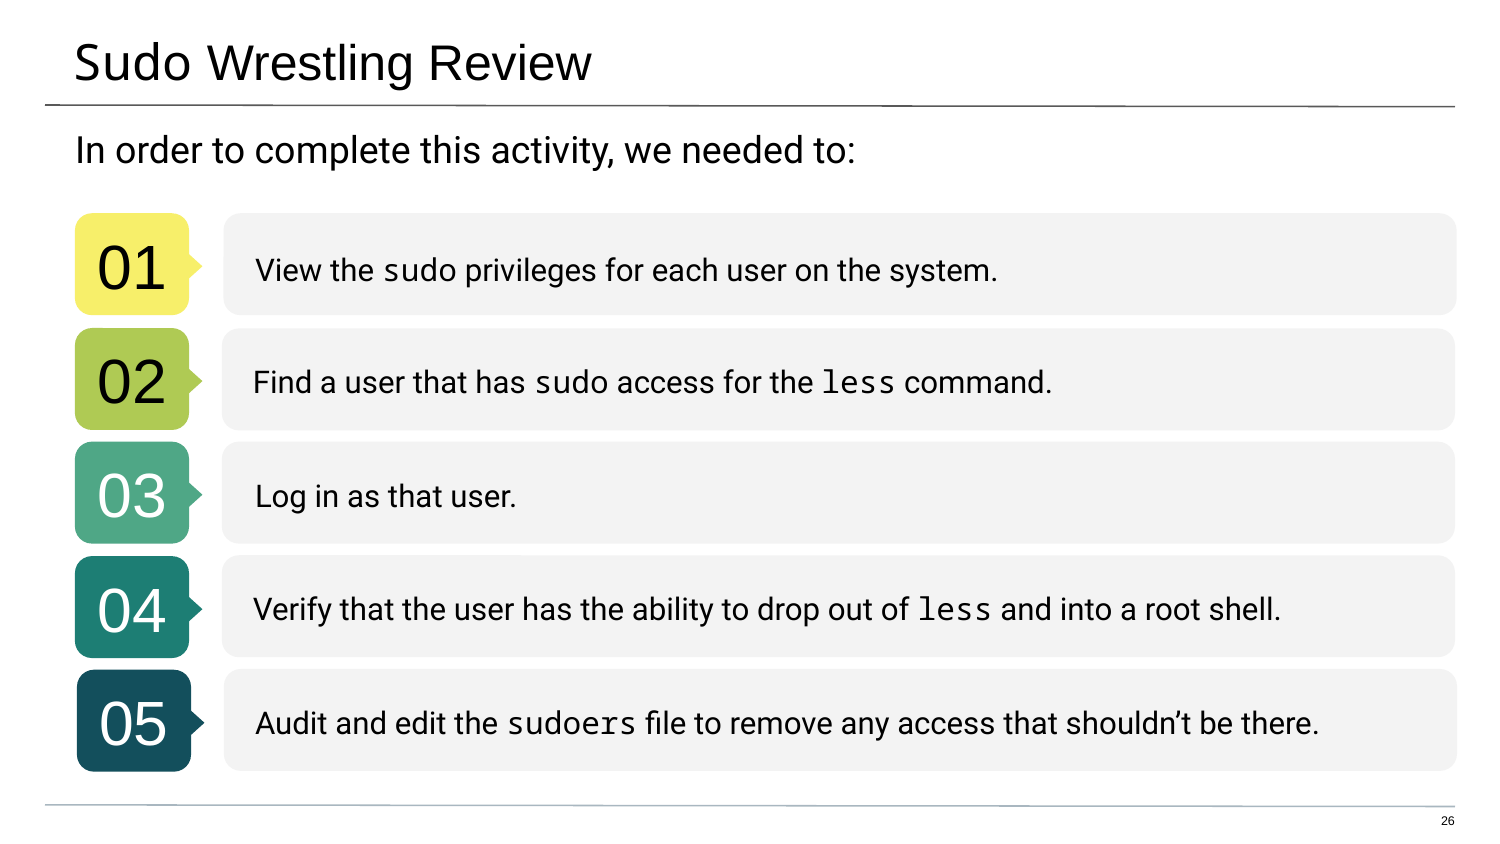

# Sudo Wrestling Review
In order to complete this activity, we needed to:
View the sudo privileges for each user on the system.
Find a user that has sudo access for the less command.
Log in as that user.
Verify that the user has the ability to drop out of less and into a root shell.
Audit and edit the sudoers file to remove any access that shouldn’t be there.

26